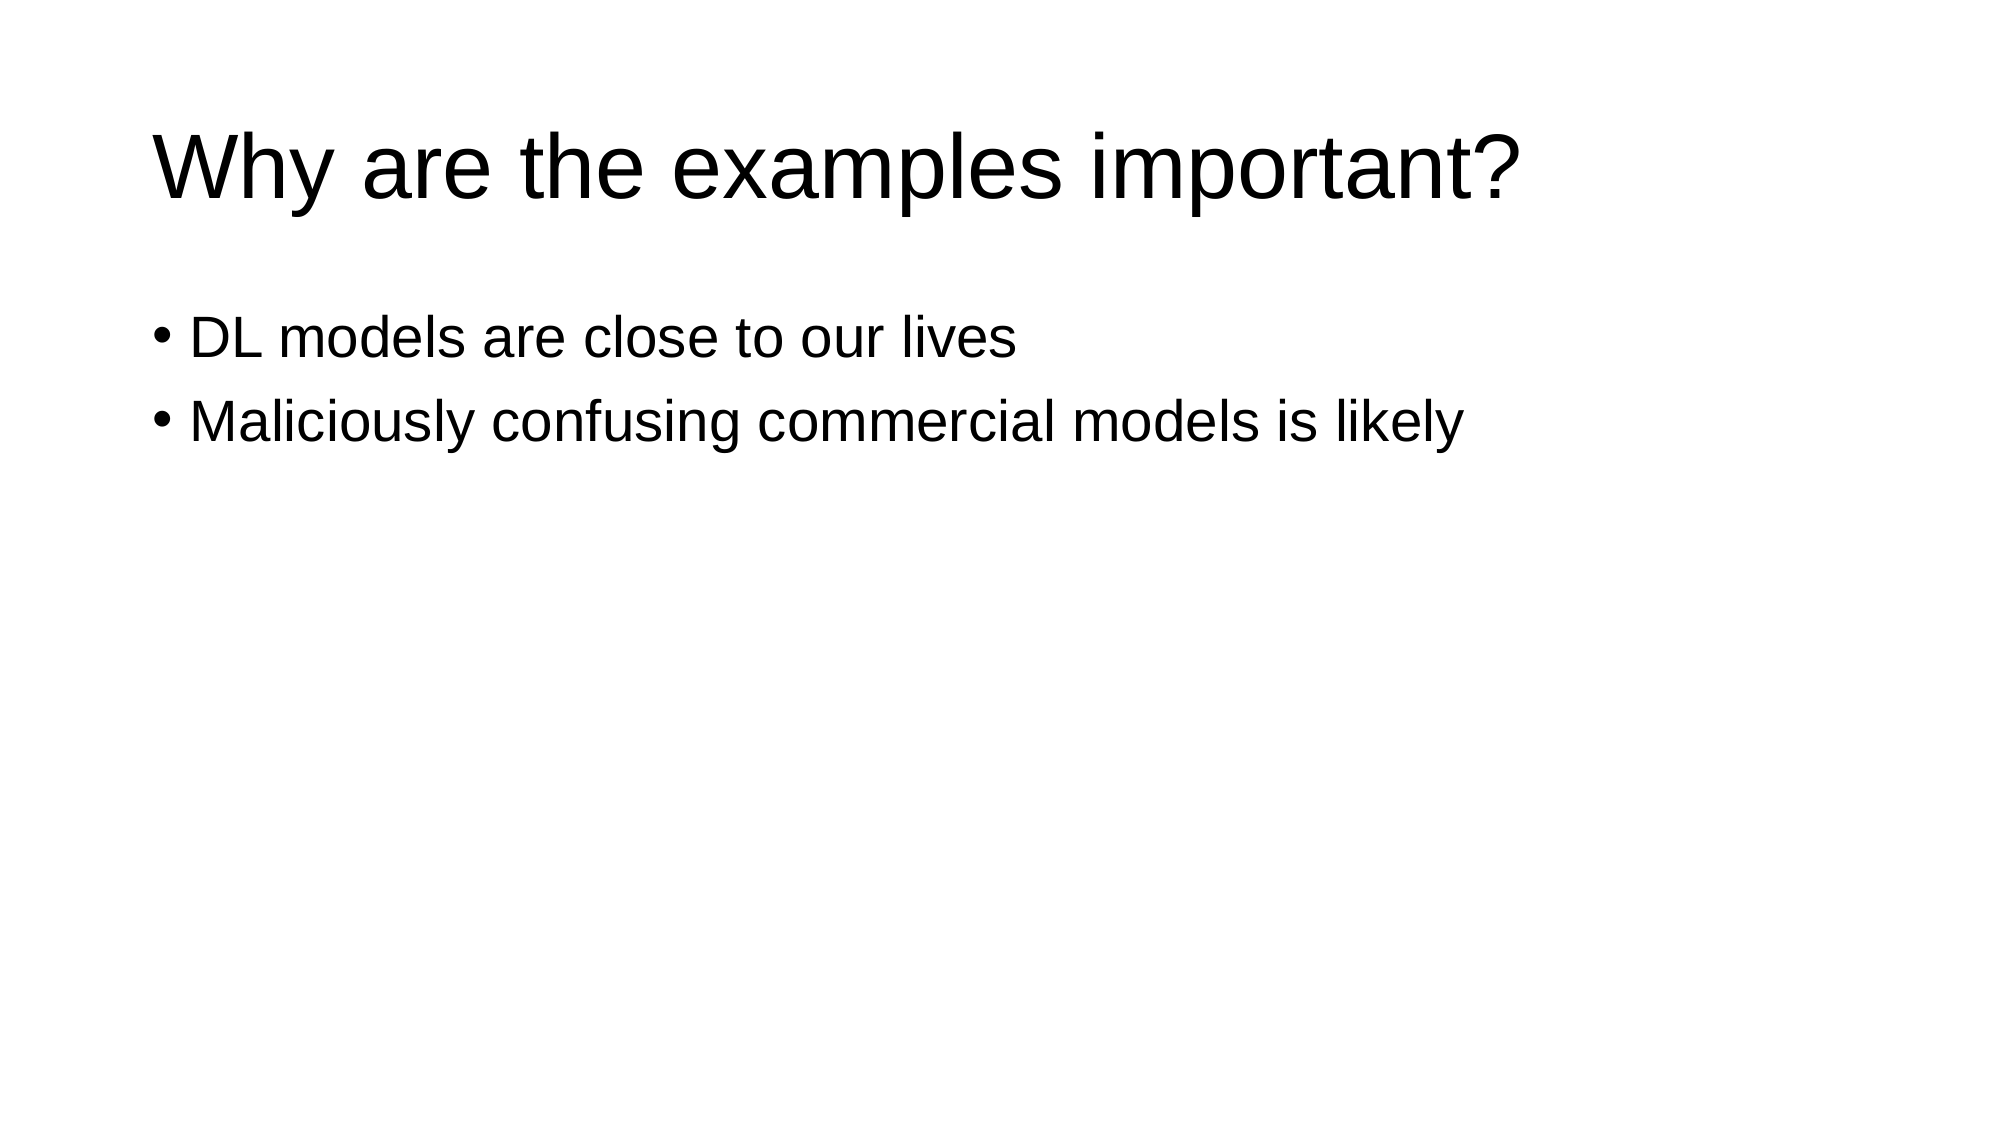

# Why are the examples important?
DL models are close to our lives
Maliciously confusing commercial models is likely